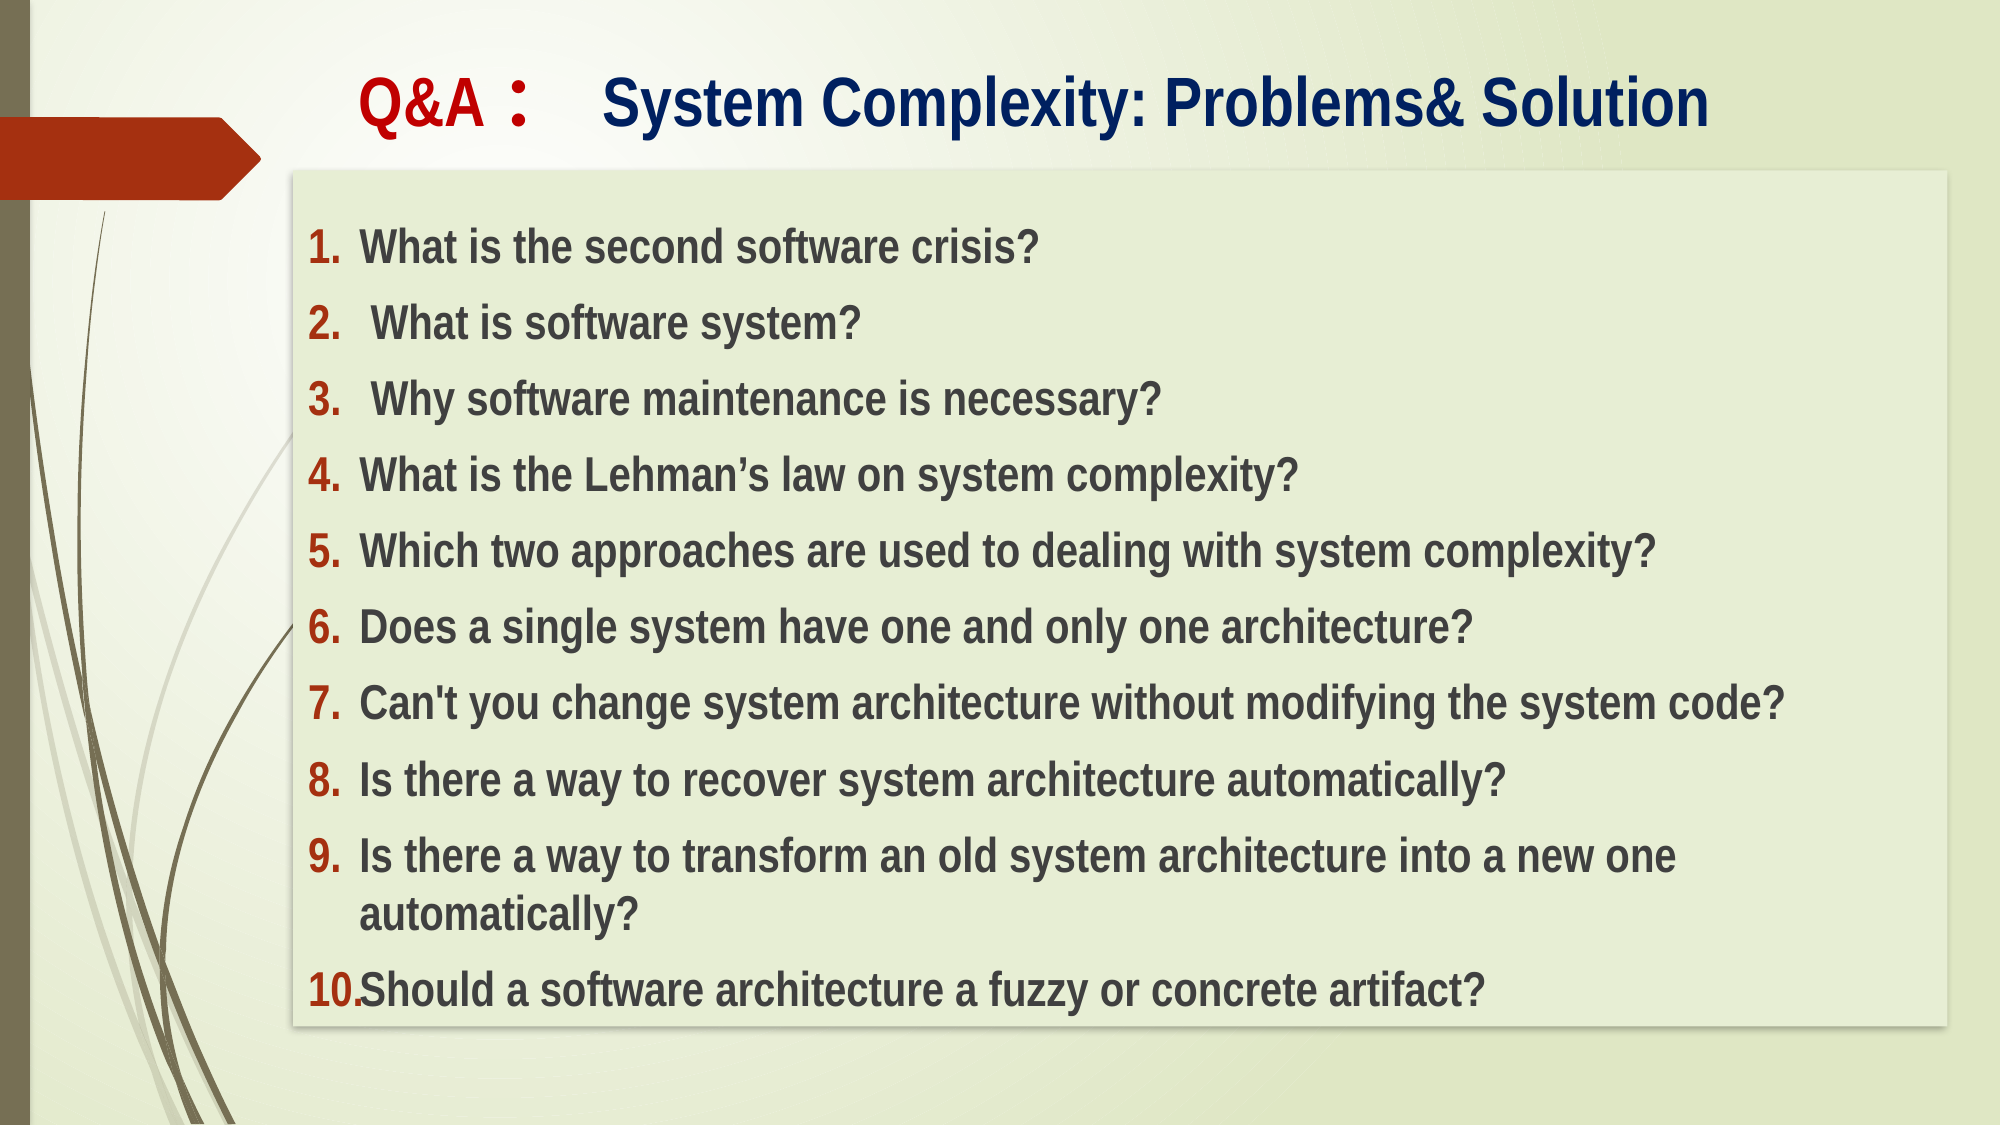

# Q&A： System Complexity: Problems& Solution

What is the second software crisis?
 What is software system?
 Why software maintenance is necessary?
What is the Lehman’s law on system complexity?
Which two approaches are used to dealing with system complexity?
Does a single system have one and only one architecture?
Can't you change system architecture without modifying the system code?
Is there a way to recover system architecture automatically?
Is there a way to transform an old system architecture into a new one automatically?
Should a software architecture a fuzzy or concrete artifact?